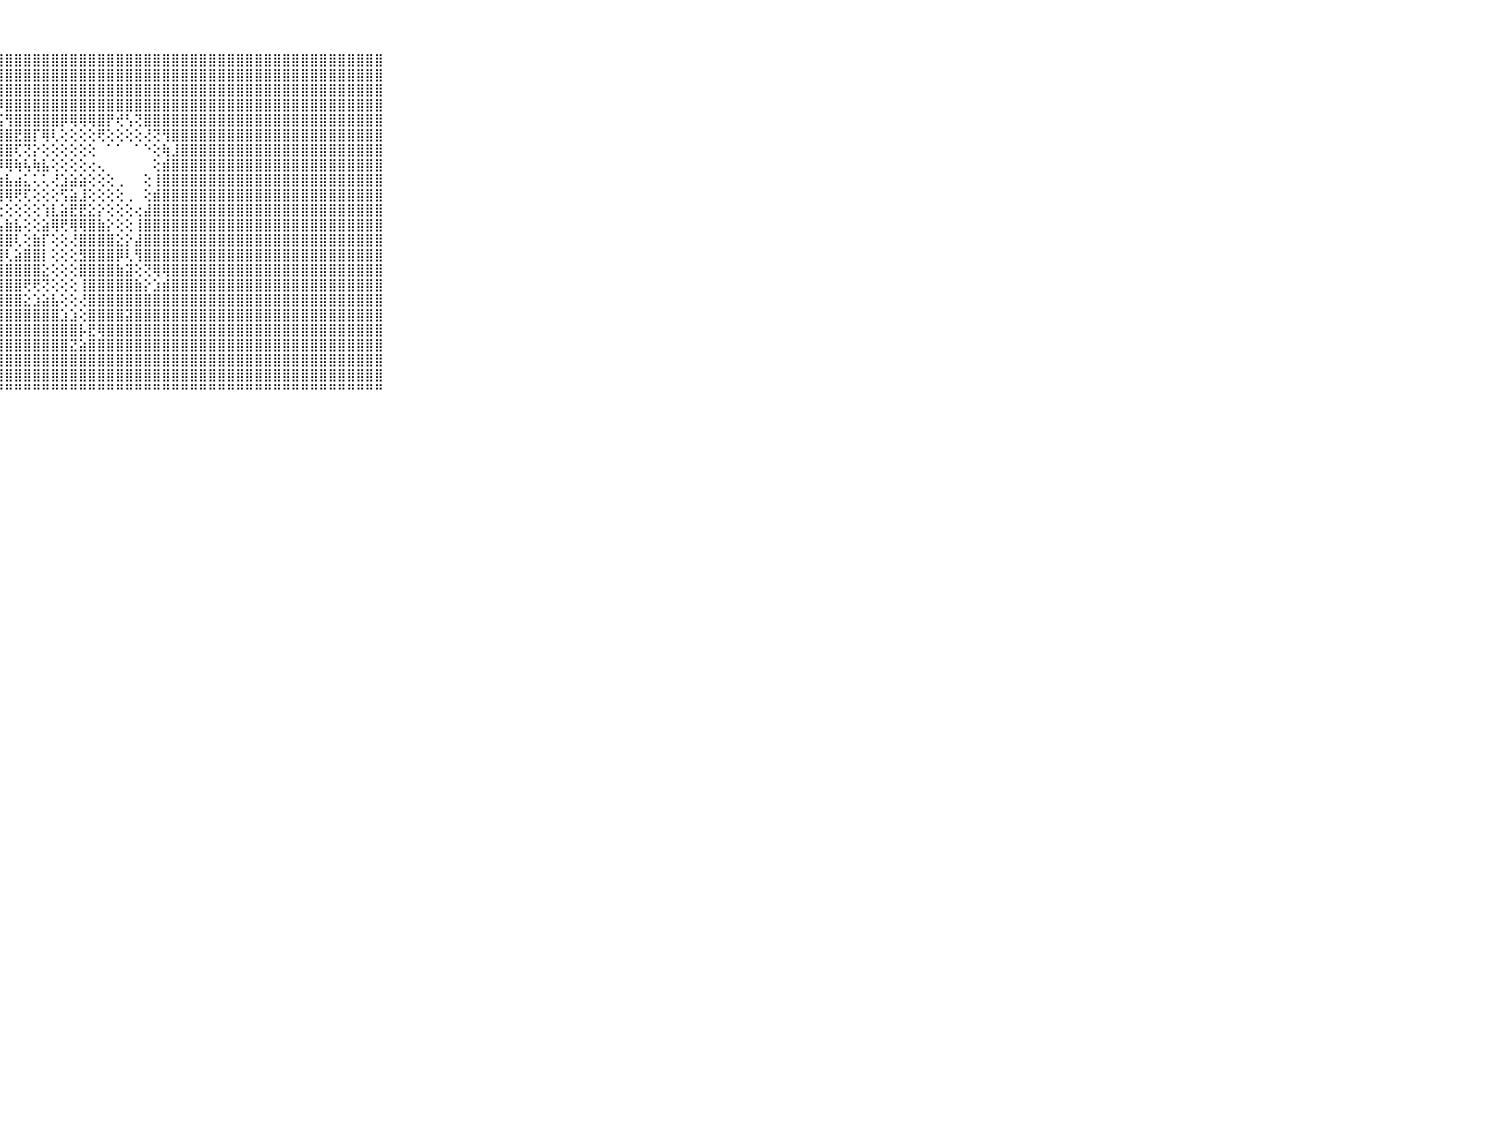

⠀⠀⠀⠀⠀⠀⠀⠀⠀⠀⠀⣿⣿⣿⣿⣿⣿⣿⣿⣿⣿⣿⣿⣿⣿⣿⣿⣿⣿⣿⣿⣿⣿⣿⣿⣿⣿⣿⣿⣿⣿⣿⣿⣿⣿⣿⣿⣿⣿⣿⣿⣿⣿⣿⣿⣿⣿⣿⣿⣿⣿⣿⣿⣿⣿⣿⣿⣿⣿⠀⠀⠀⠀⠀⠀⠀⠀⠀⠀⠀⠀
⠀⠀⠀⠀⠀⠀⠀⠀⠀⠀⠀⣿⣿⣿⣿⣿⣿⣿⣿⣿⣿⣿⣿⣿⣿⣿⣿⣿⣿⣿⣿⣿⣿⣿⣿⣿⣿⣿⣿⣿⣿⣿⣿⣿⣿⣿⣿⣿⣿⣿⣿⣿⣿⣿⣿⣿⣿⣿⣿⣿⣿⣿⣿⣿⣿⣿⣿⣿⣿⠀⠀⠀⠀⠀⠀⠀⠀⠀⠀⠀⠀
⠀⠀⠀⠀⠀⠀⠀⠀⠀⠀⠀⣿⣿⣿⣿⣿⣿⣿⣿⣿⣿⣿⣿⣿⣿⣿⣿⣿⣿⣿⣿⣿⣿⣿⣿⣿⣿⣿⣿⣿⣿⣿⣿⣿⣿⣿⣿⣿⣿⣿⣿⣿⣿⣿⣿⣿⣿⣿⣿⣿⣿⣿⣿⣿⣿⣿⣿⣿⣿⠀⠀⠀⠀⠀⠀⠀⠀⠀⠀⠀⠀
⠀⠀⠀⠀⠀⠀⠀⠀⠀⠀⠀⣿⣿⣿⣿⣿⣿⣿⣿⣿⣿⣿⣿⣿⣿⣿⣿⡿⣿⣿⣿⣿⣿⣿⣿⣿⣿⣿⣿⣿⣿⣿⣿⣿⣿⣿⣿⣿⣿⣿⣿⣿⣿⣿⣿⣿⣿⣿⣿⣿⣿⣿⣿⣿⣿⣿⣿⣿⣿⠀⠀⠀⠀⠀⠀⠀⠀⠀⠀⠀⠀
⠀⠀⠀⠀⠀⠀⠀⠀⠀⠀⠀⣿⣿⣿⣿⣿⣿⣿⣿⣿⣿⣿⣿⣿⣿⣿⣿⣯⢻⣿⣿⣿⣿⣿⡿⢿⢿⢿⣿⡟⢞⢣⢝⣿⣿⣿⣿⣿⣿⣿⣿⣿⣿⣿⣿⣿⣿⣿⣿⣿⣿⣿⣿⣿⣿⣿⣿⣿⣿⠀⠀⠀⠀⠀⠀⠀⠀⠀⠀⠀⠀
⠀⠀⠀⠀⠀⠀⠀⠀⠀⠀⠀⣿⣿⣿⣿⣿⣿⣿⣿⣿⣿⣿⣿⣿⣿⣿⣿⣿⣿⣟⣿⡏⢿⢇⢕⢕⢕⢕⢟⢕⢕⢕⢕⢜⢝⢻⣿⣿⣿⣿⣿⣿⣿⣿⣿⣿⣿⣿⣿⣿⣿⣿⣿⣿⣿⣿⣿⣿⣿⠀⠀⠀⠀⠀⠀⠀⠀⠀⠀⠀⠀
⠀⠀⠀⠀⠀⠀⠀⠀⠀⠀⠀⣿⣿⣿⣿⣿⣿⣿⣿⣿⣿⣿⣿⣿⣿⣿⣿⣿⣿⢏⢝⡕⢕⢕⢕⢕⢕⢕⠀⠁⠁⠀⠁⠑⢕⢷⣸⣿⣿⣿⣿⣿⣿⣿⣿⣿⣿⣿⣿⣿⣿⣿⣿⣿⣿⣿⣿⣿⣿⠀⠀⠀⠀⠀⠀⠀⠀⠀⠀⠀⠀
⠀⠀⠀⠀⠀⠀⠀⠀⠀⠀⠀⣿⣿⣿⣿⣿⣿⣿⣿⣿⣿⣿⢟⢟⢟⡟⠻⠿⢿⢷⢧⢷⣧⢕⢕⢕⢕⢔⢄⠀⠀⠀⠀⠀⢕⣾⣿⣿⣿⣿⣿⣿⣿⣿⣿⣿⣿⣿⣿⣿⣿⣿⣿⣿⣿⣿⣿⣿⣿⠀⠀⠀⠀⠀⠀⠀⠀⠀⠀⠀⠀
⠀⠀⠀⠀⠀⠀⠀⠀⠀⠀⠀⣿⣿⣿⣿⣿⣿⣿⣿⣿⣿⢕⢕⢕⣜⣿⣷⣷⣧⣴⣅⢅⢅⢜⣱⣵⣵⢕⢕⢕⢀⠀⠀⢕⢸⣿⣿⣿⣿⣿⣿⣿⣿⣿⣿⣿⣿⣿⣿⣿⣿⣿⣿⣿⣿⣿⣿⣿⣿⠀⠀⠀⠀⠀⠀⠀⠀⠀⠀⠀⠀
⠀⠀⠀⠀⠀⠀⠀⠀⠀⠀⠀⣿⣿⣿⣿⣿⣿⣿⣿⣿⣿⣾⣇⢕⢝⢷⢟⢻⢿⢟⢏⢕⢕⢕⢫⣵⣸⢕⢕⢕⢕⢀⠀⢕⣾⣿⣿⣿⣿⣿⣿⣿⣿⣿⣿⣿⣿⣿⣿⣿⣿⣿⣿⣿⣿⣿⣿⣿⣿⠀⠀⠀⠀⠀⠀⠀⠀⠀⠀⠀⠀
⠀⠀⠀⠀⠀⠀⠀⠀⠀⠀⠀⣿⣿⣿⣿⣿⣿⣿⣿⣿⡿⢿⣿⣵⣇⢵⡵⢕⢕⢕⢕⢕⢱⣇⣵⣟⣟⣕⡕⢕⢕⢕⢔⣼⣿⣿⣿⣿⣿⣿⣿⣿⣿⣿⣿⣿⣿⣿⣿⣿⣿⣿⣿⣿⣿⣿⣿⣿⣿⠀⠀⠀⠀⠀⠀⠀⠀⠀⠀⠀⠀
⠀⠀⠀⠀⠀⠀⠀⠀⠀⠀⠀⣿⣿⣿⣿⣿⣿⣿⣿⣿⣿⣿⣿⣿⣿⣷⣵⣧⣷⣧⢕⢕⣵⢿⢟⢿⢿⣿⣷⡕⢕⢕⢸⣿⣿⣿⣿⣿⣿⣿⣿⣿⣿⣿⣿⣿⣿⣿⣿⣿⣿⣿⣿⣿⣿⣿⣿⣿⣿⠀⠀⠀⠀⠀⠀⠀⠀⠀⠀⠀⠀
⠀⠀⠀⠀⠀⠀⠀⠀⠀⠀⠀⣿⣿⣿⣿⣿⣿⣿⣿⣿⣿⣿⣿⣿⣿⣿⣿⣿⣿⢇⢕⣷⡏⢕⢕⢜⣿⣿⣿⣿⣕⡕⣼⣿⣿⣿⣿⣿⣿⣿⣿⣿⣿⣿⣿⣿⣿⣿⣿⣿⣿⣿⣿⣿⣿⣿⣿⣿⣿⠀⠀⠀⠀⠀⠀⠀⠀⠀⠀⠀⠀
⠀⠀⠀⠀⠀⠀⠀⠀⠀⠀⠀⣿⣿⣿⣿⣿⣿⣿⣿⣿⣿⣿⣿⣿⣿⣿⣿⣿⢇⣵⣿⣿⡇⢕⢕⢕⣻⣿⣿⣿⡿⢇⢻⣿⣿⣿⣿⣿⣿⣿⣿⣿⣿⣿⣿⣿⣿⣿⣿⣿⣿⣿⣿⣿⣿⣿⣿⣿⣿⠀⠀⠀⠀⠀⠀⠀⠀⠀⠀⠀⠀
⠀⠀⠀⠀⠀⠀⠀⠀⠀⠀⠀⣿⣿⣿⣿⣿⣿⣿⣿⣿⣿⣿⣿⣿⡿⣟⣻⣿⣿⣿⣿⣿⣕⢕⢕⢕⣿⣿⣿⣿⣷⣽⢕⢝⢿⢿⣿⣿⣿⣿⣿⣿⣿⣿⣿⣿⣿⣿⣿⣿⣿⣿⣿⣿⣿⣿⣿⣿⣿⠀⠀⠀⠀⠀⠀⠀⠀⠀⠀⠀⠀
⠀⠀⠀⠀⠀⠀⠀⠀⠀⠀⠀⣿⣿⣿⣿⣿⣿⣿⣿⣿⣿⣿⣿⣷⣿⣿⣿⣿⣿⣿⢟⢟⢝⢕⢕⢕⢸⣿⣿⣿⣿⣿⣷⡕⣱⣾⣿⣿⣿⣿⣿⣿⣿⣿⣿⣿⣿⣿⣿⣿⣿⣿⣿⣿⣿⣿⣿⣿⣿⠀⠀⠀⠀⠀⠀⠀⠀⠀⠀⠀⠀
⠀⠀⠀⠀⠀⠀⠀⠀⠀⠀⠀⣿⣿⣿⣿⣿⣿⣿⣿⣿⣿⣿⣿⣿⣿⣿⣿⣿⣿⣿⣕⣱⣵⣧⢕⢕⢜⣿⣿⣿⣿⣿⣿⣿⣿⣿⣿⣿⣿⣿⣿⣿⣿⣿⣿⣿⣿⣿⣿⣿⣿⣿⣿⣿⣿⣿⣿⣿⣿⠀⠀⠀⠀⠀⠀⠀⠀⠀⠀⠀⠀
⠀⠀⠀⠀⠀⠀⠀⠀⠀⠀⠀⣿⣿⣿⣿⣿⣿⣿⣿⣿⣿⣿⣿⣿⣿⣿⣿⣿⣿⣿⣿⣿⣿⣿⣱⣱⢕⣿⣿⣿⣿⣽⣿⣿⣿⣿⣿⣿⣿⣿⣿⣿⣿⣿⣿⣿⣿⣿⣿⣿⣿⣿⣿⣿⣿⣿⣿⣿⣿⠀⠀⠀⠀⠀⠀⠀⠀⠀⠀⠀⠀
⠀⠀⠀⠀⠀⠀⠀⠀⠀⠀⠀⣿⣿⣿⣿⣿⣿⣿⣿⣿⣿⣿⣿⣿⣿⣿⣿⣿⣿⣿⣿⣿⣿⣿⣿⣿⡧⣟⢿⣿⣿⣿⣿⣿⣿⣿⣿⣿⣿⣿⣿⣿⣿⣿⣿⣿⣿⣿⣿⣿⣿⣿⣿⣿⣿⣿⣿⣿⣿⠀⠀⠀⠀⠀⠀⠀⠀⠀⠀⠀⠀
⠀⠀⠀⠀⠀⠀⠀⠀⠀⠀⠀⣿⣿⣿⣿⣿⣿⣿⣿⣿⣿⣿⣿⣿⣿⣿⣿⣿⣿⣿⣿⣿⣿⣿⣿⣝⣵⣿⣿⣿⣿⣿⣿⣿⣿⣿⣿⣿⣿⣿⣿⣿⣿⣿⣿⣿⣿⣿⣿⣿⣿⣿⣿⣿⣿⣿⣿⣿⣿⠀⠀⠀⠀⠀⠀⠀⠀⠀⠀⠀⠀
⠀⠀⠀⠀⠀⠀⠀⠀⠀⠀⠀⣿⣿⣿⣿⣿⣿⣿⣿⣿⣿⣿⣿⣿⣿⣿⣿⣿⣿⣿⣿⣿⣿⣿⣿⣿⣿⣿⣿⣿⣿⣿⣿⣿⣿⣿⣿⣿⣿⣿⣿⣿⣿⣿⣿⣿⣿⣿⣿⣿⣿⣿⣿⣿⣿⣿⣿⣿⣿⠀⠀⠀⠀⠀⠀⠀⠀⠀⠀⠀⠀
⠀⠀⠀⠀⠀⠀⠀⠀⠀⠀⠀⣿⣿⣿⣿⣿⣿⣿⣿⣿⣿⣿⣿⣿⣿⣿⣿⣿⣿⣿⣿⣿⣿⣿⣿⣿⣿⣿⣿⣿⣿⣿⣿⣿⣿⣿⣿⣿⣿⣿⣿⣿⣿⣿⣿⣿⣿⣿⣿⣿⣿⣿⣿⣿⣿⣿⣿⣿⣿⠀⠀⠀⠀⠀⠀⠀⠀⠀⠀⠀⠀
⠀⠀⠀⠀⠀⠀⠀⠀⠀⠀⠀⠛⠛⠛⠛⠛⠛⠛⠛⠛⠛⠛⠛⠛⠛⠛⠛⠛⠛⠛⠛⠛⠛⠛⠛⠛⠛⠛⠛⠛⠛⠛⠛⠛⠛⠛⠛⠛⠛⠛⠛⠛⠛⠛⠛⠛⠛⠛⠛⠛⠛⠛⠛⠛⠛⠛⠛⠛⠛⠀⠀⠀⠀⠀⠀⠀⠀⠀⠀⠀⠀